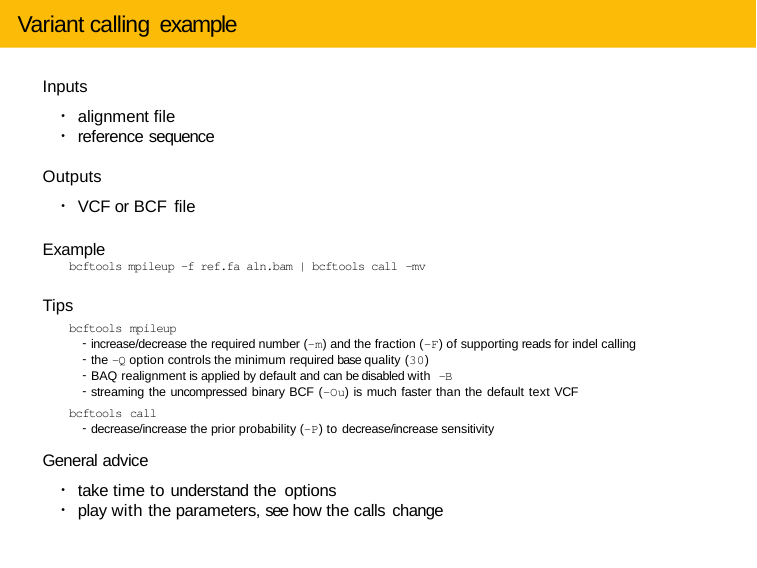

# Variant calling example
Inputs
alignment file
reference sequence

Outputs
VCF or BCF file

Example
bcftools mpileup -f ref.fa aln.bam | bcftools call -mv

Tips
bcftools mpileup
increase/decrease the required number (-m) and the fraction (-F) of supporting reads for indel calling
the -Q option controls the minimum required base quality (30)
BAQ realignment is applied by default and can be disabled with -B
streaming the uncompressed binary BCF (-Ou) is much faster than the default text VCF
bcftools call
decrease/increase the prior probability (-P) to decrease/increase sensitivity

General advice
take time to understand the options
play with the parameters, see how the calls change